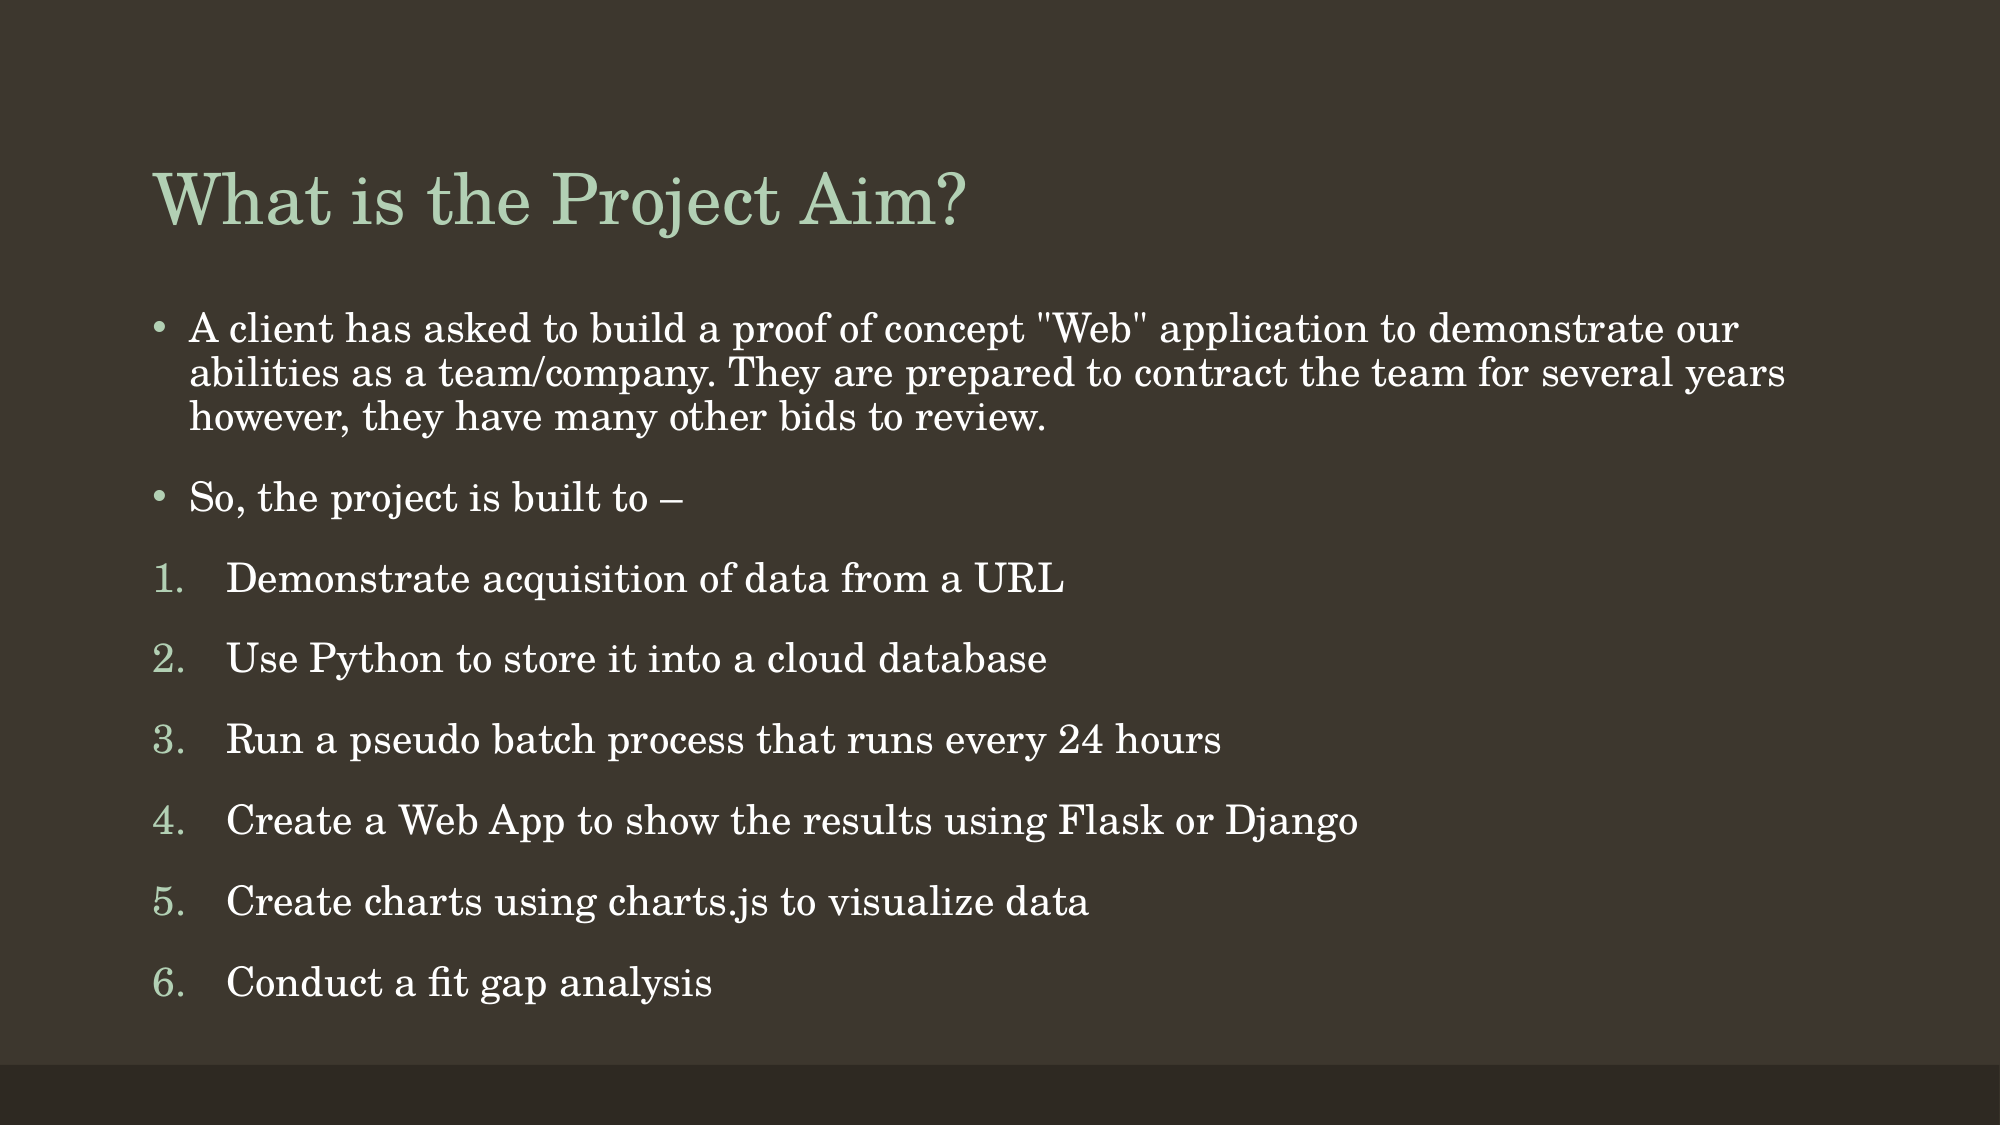

# What is the Project Aim?
A client has asked to build a proof of concept "Web" application to demonstrate our abilities as a team/company. They are prepared to contract the team for several years however, they have many other bids to review.
So, the project is built to –
Demonstrate acquisition of data from a URL
Use Python to store it into a cloud database
Run a pseudo batch process that runs every 24 hours
Create a Web App to show the results using Flask or Django
Create charts using charts.js to visualize data
Conduct a fit gap analysis